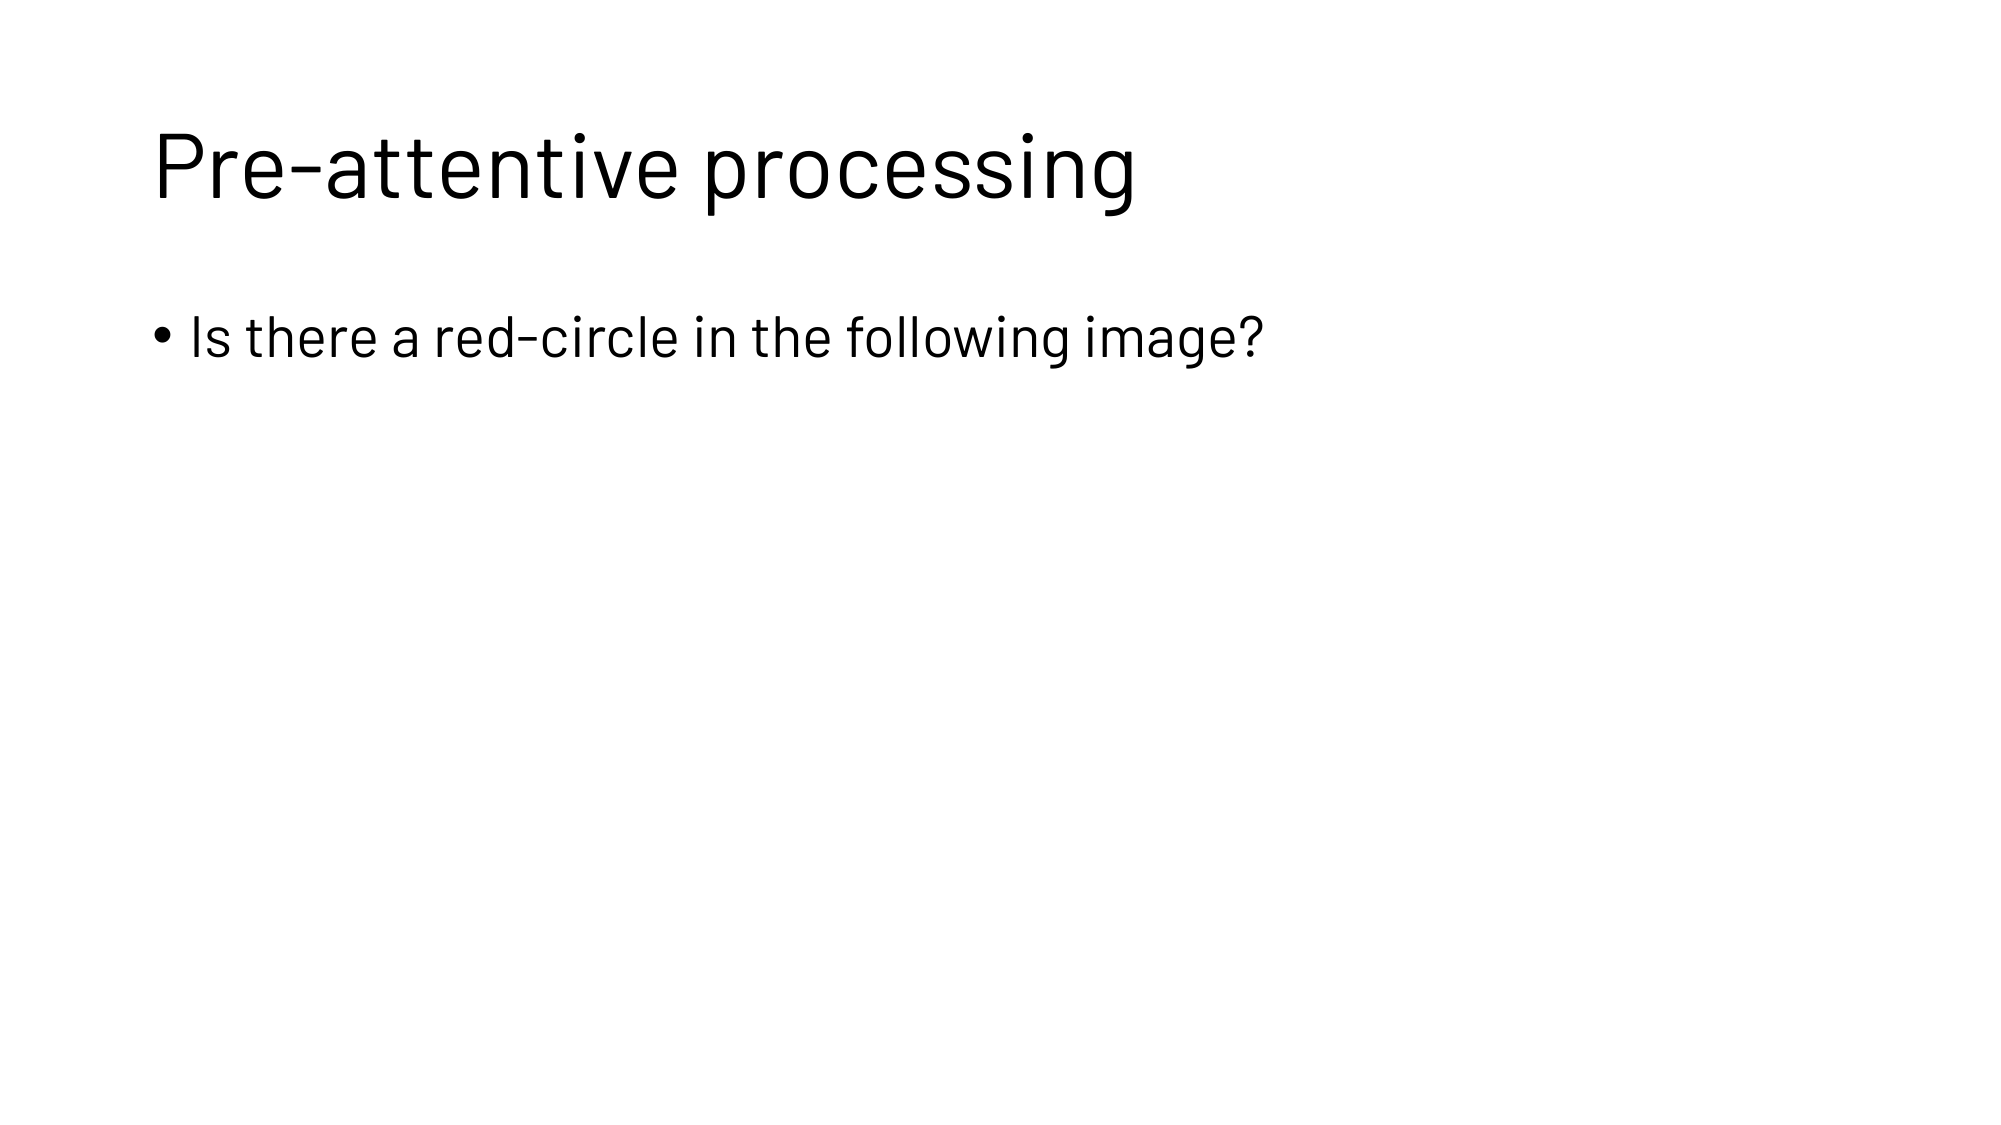

# Pre-attentive processing
Is there a red-circle in the following image?